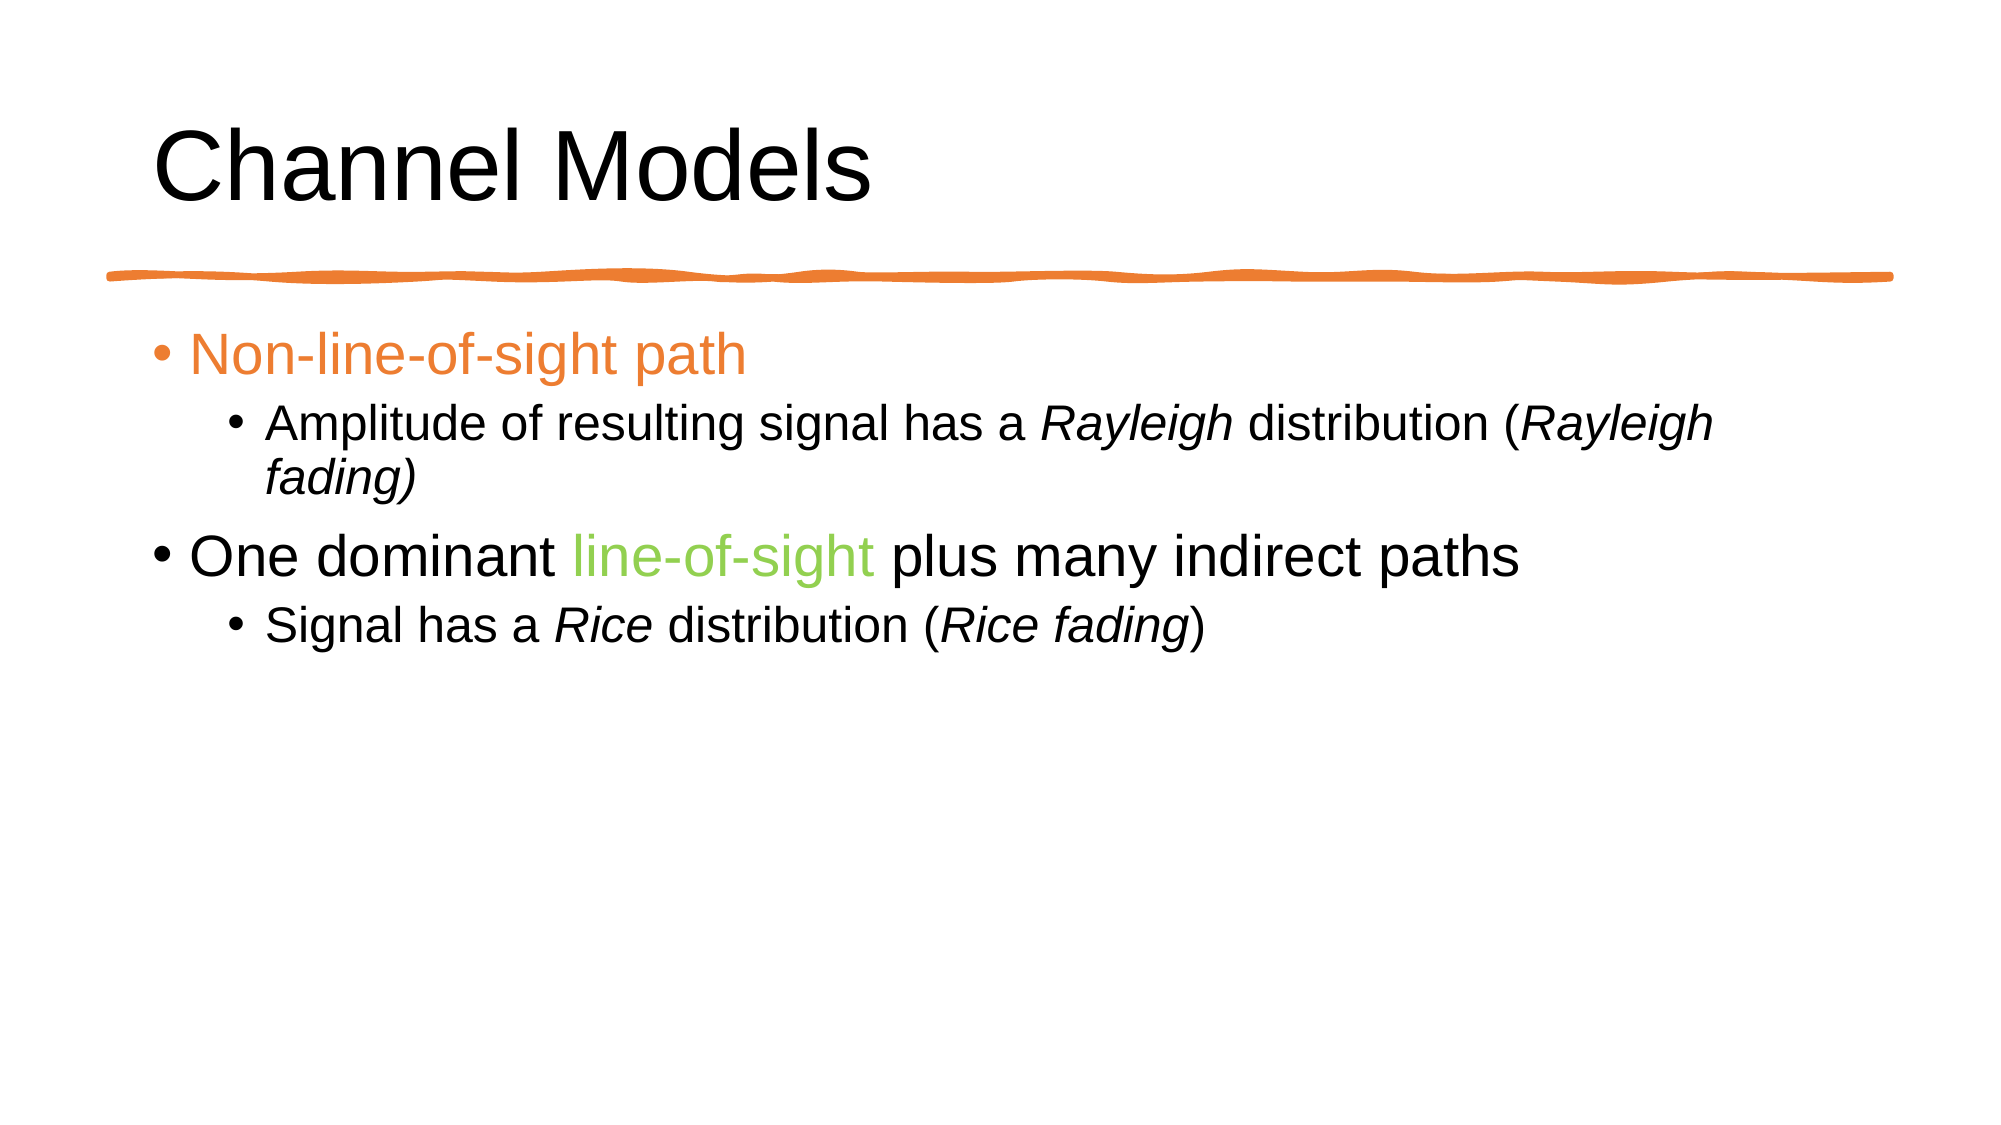

# Channel Models

Non-line-of-sight path
Amplitude of resulting signal has a Rayleigh distribution (Rayleigh fading)
One dominant line-of-sight plus many indirect paths
Signal has a Rice distribution (Rice fading)

Dr. Sami S. AI-Wakeel